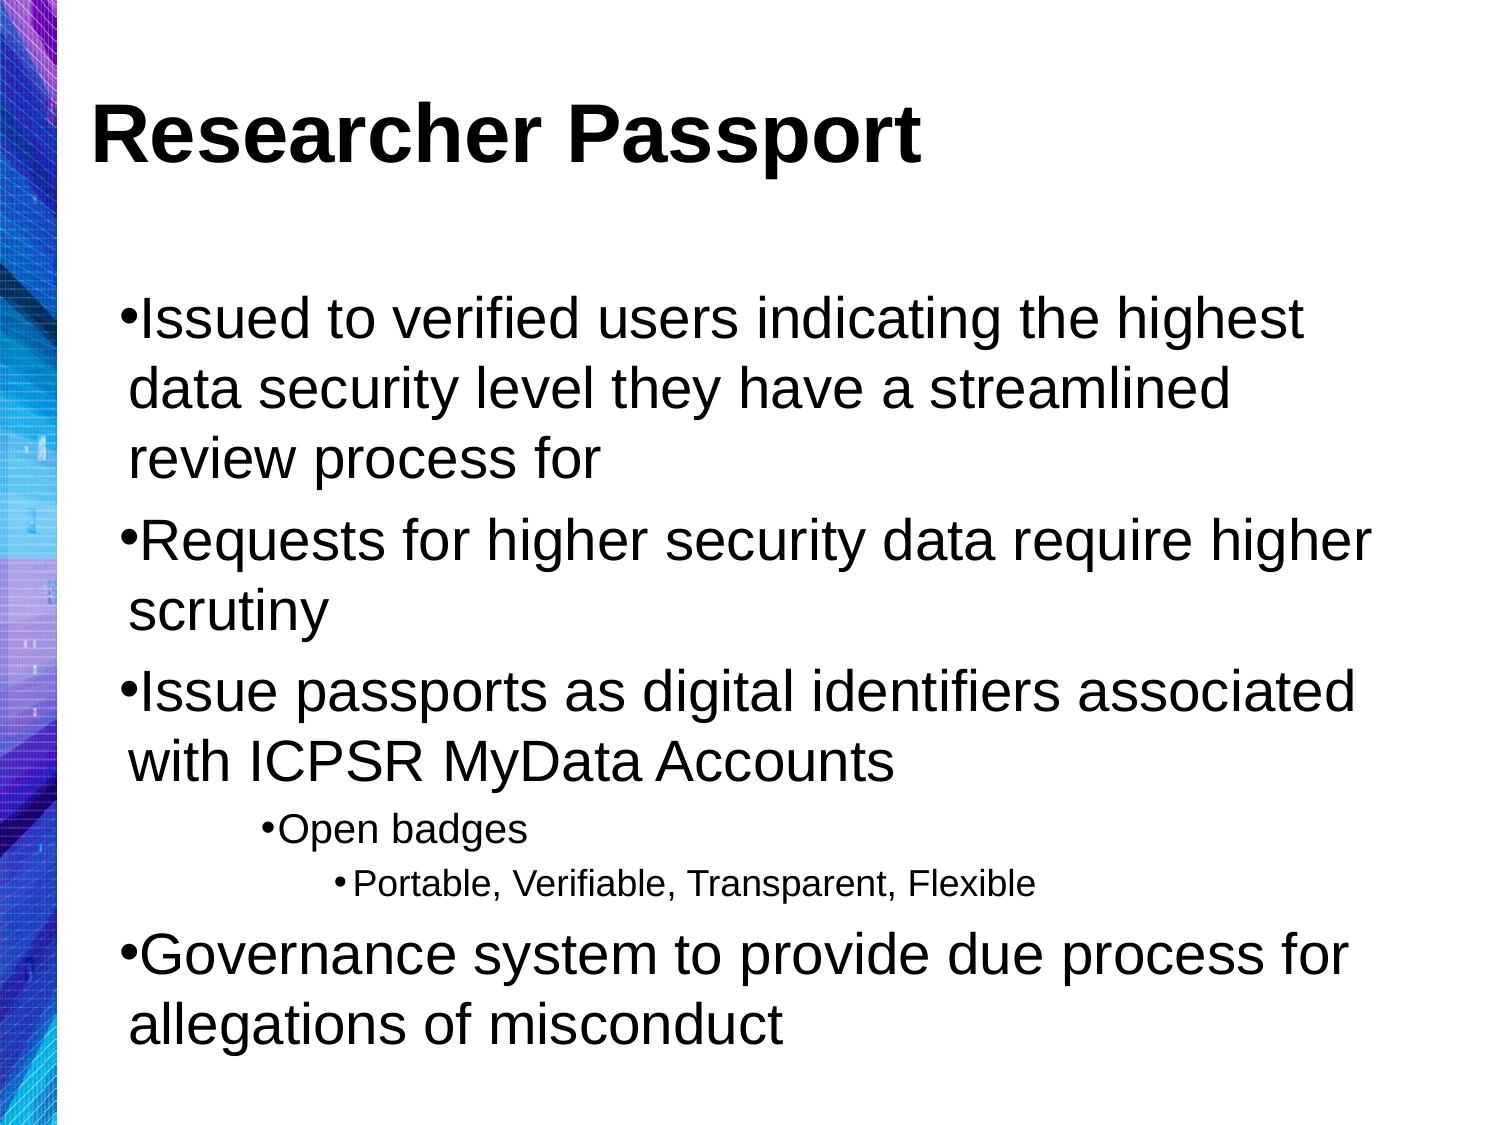

# Researcher Passport
Issued to verified users indicating the highest data security level they have a streamlined review process for
Requests for higher security data require higher scrutiny
Issue passports as digital identifiers associated with ICPSR MyData Accounts
Open badges
Portable, Verifiable, Transparent, Flexible
Governance system to provide due process for allegations of misconduct